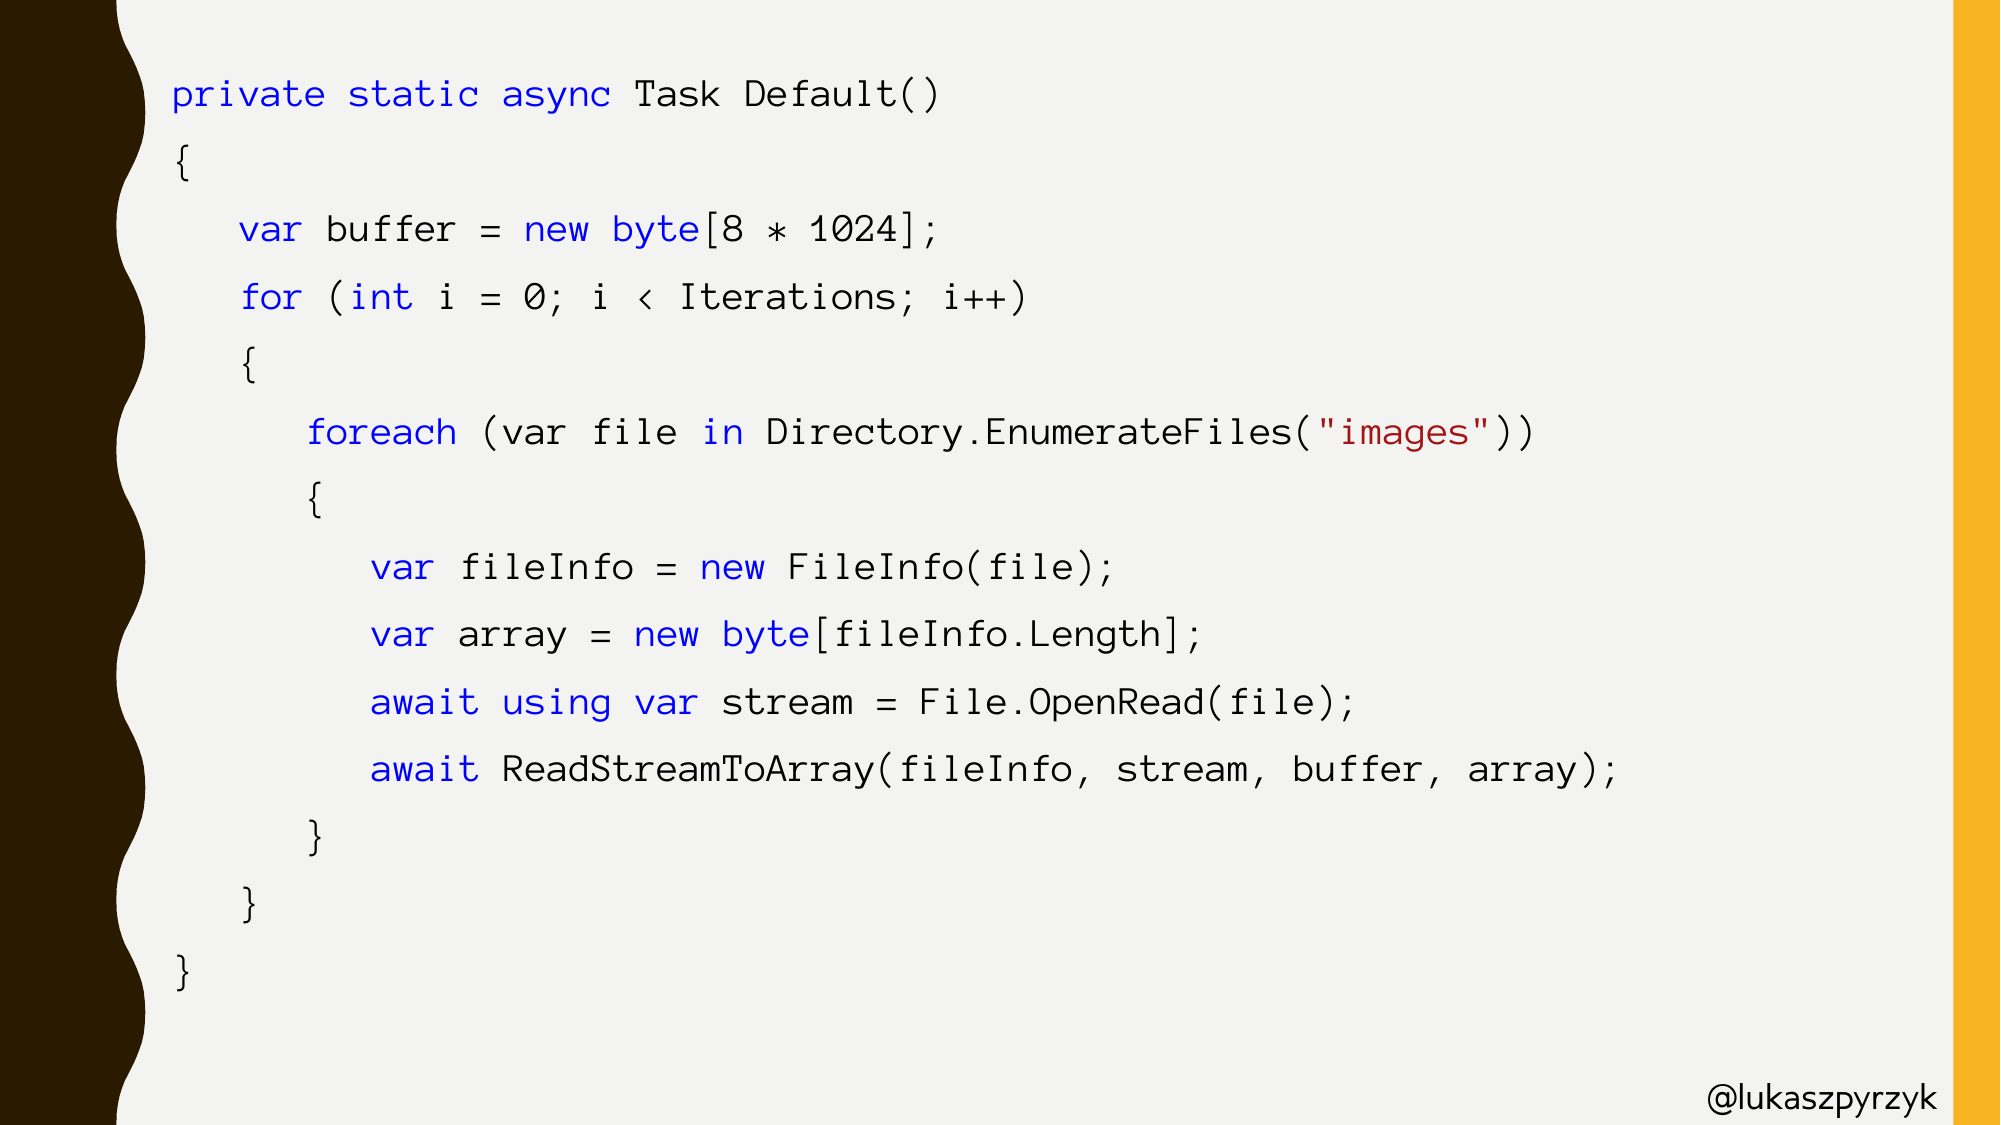

private static async Task Default()
{
   var buffer = new byte[8 * 1024];
   for (int i = 0; i < Iterations; i++)
   {
      foreach (var file in Directory.EnumerateFiles("images"))
      {
         var fileInfo = new FileInfo(file);
         var array = new byte[fileInfo.Length];
         await using var stream = File.OpenRead(file);
         await ReadStreamToArray(fileInfo, stream, buffer, array);
      }
   }
}
@lukaszpyrzyk